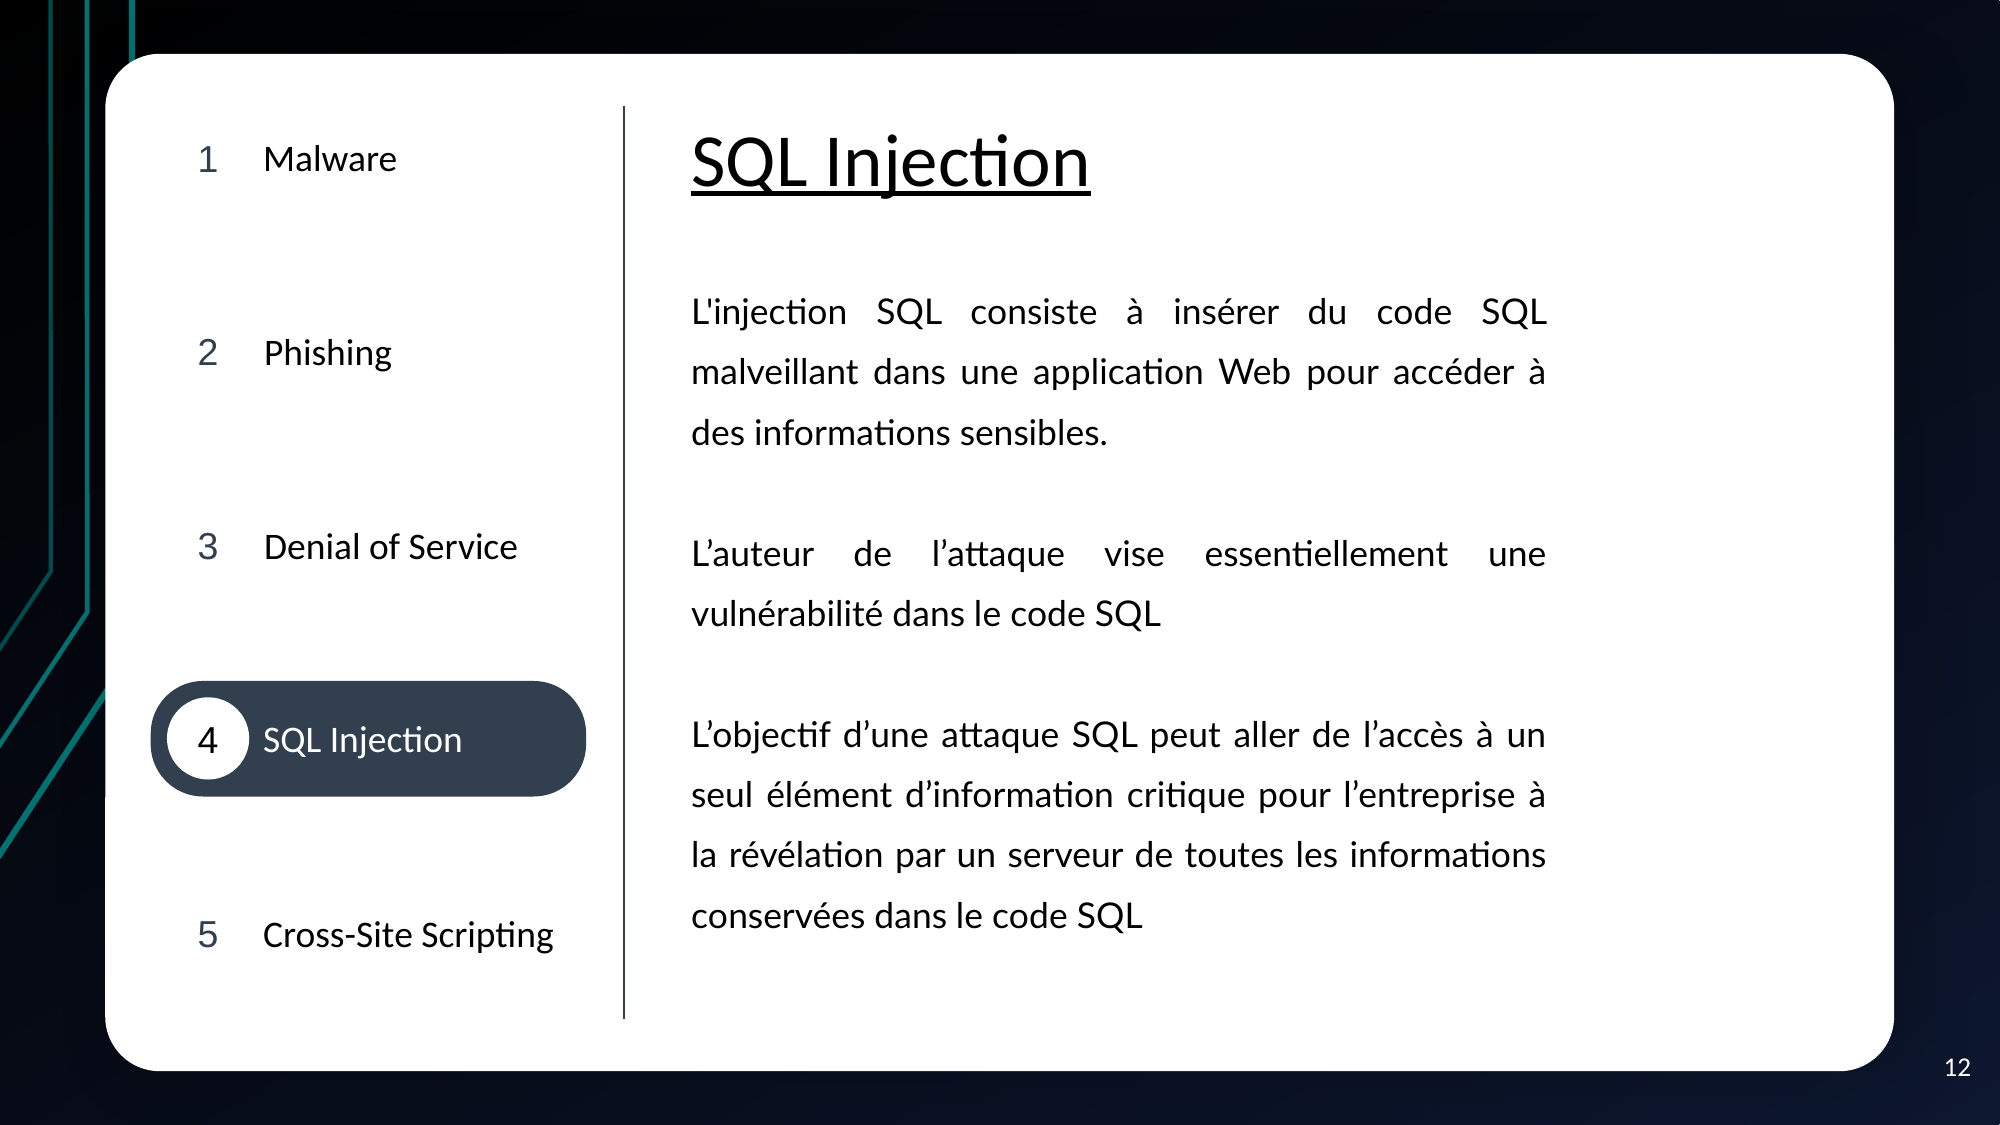

SQL Injection
1
Malware

L'injection SQL consiste à insérer du code SQL malveillant dans une application Web pour accéder à des informations sensibles.

L’auteur de l’attaque vise essentiellement une vulnérabilité dans le code SQL

L’objectif d’une attaque SQL peut aller de l’accès à un seul élément d’information critique pour l’entreprise à la révélation par un serveur de toutes les informations conservées dans le code SQL

2
Phishing
3
Denial of Service

4
SQL Injection
5
Cross-Site Scripting
12